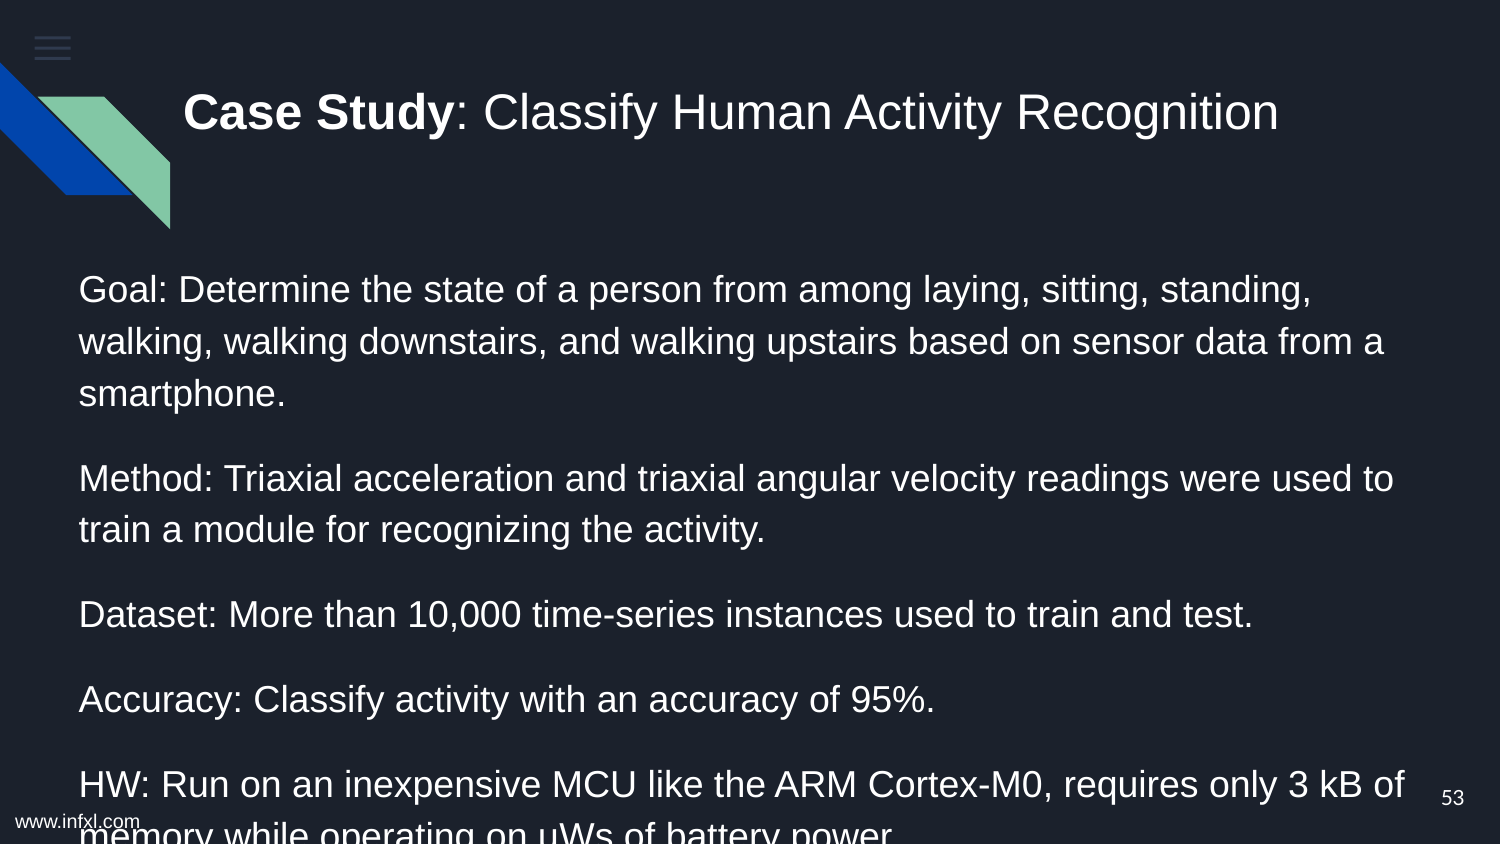

# Case Study: Classify Human Activity Recognition
Goal: Determine the state of a person from among laying, sitting, standing, walking, walking downstairs, and walking upstairs based on sensor data from a smartphone.
Method: Triaxial acceleration and triaxial angular velocity readings were used to train a module for recognizing the activity.
Dataset: More than 10,000 time-series instances used to train and test.
Accuracy: Classify activity with an accuracy of 95%.
HW: Run on an inexpensive MCU like the ARM Cortex-M0, requires only 3 kB of memory while operating on µWs of battery power.
53
www.infxl.com